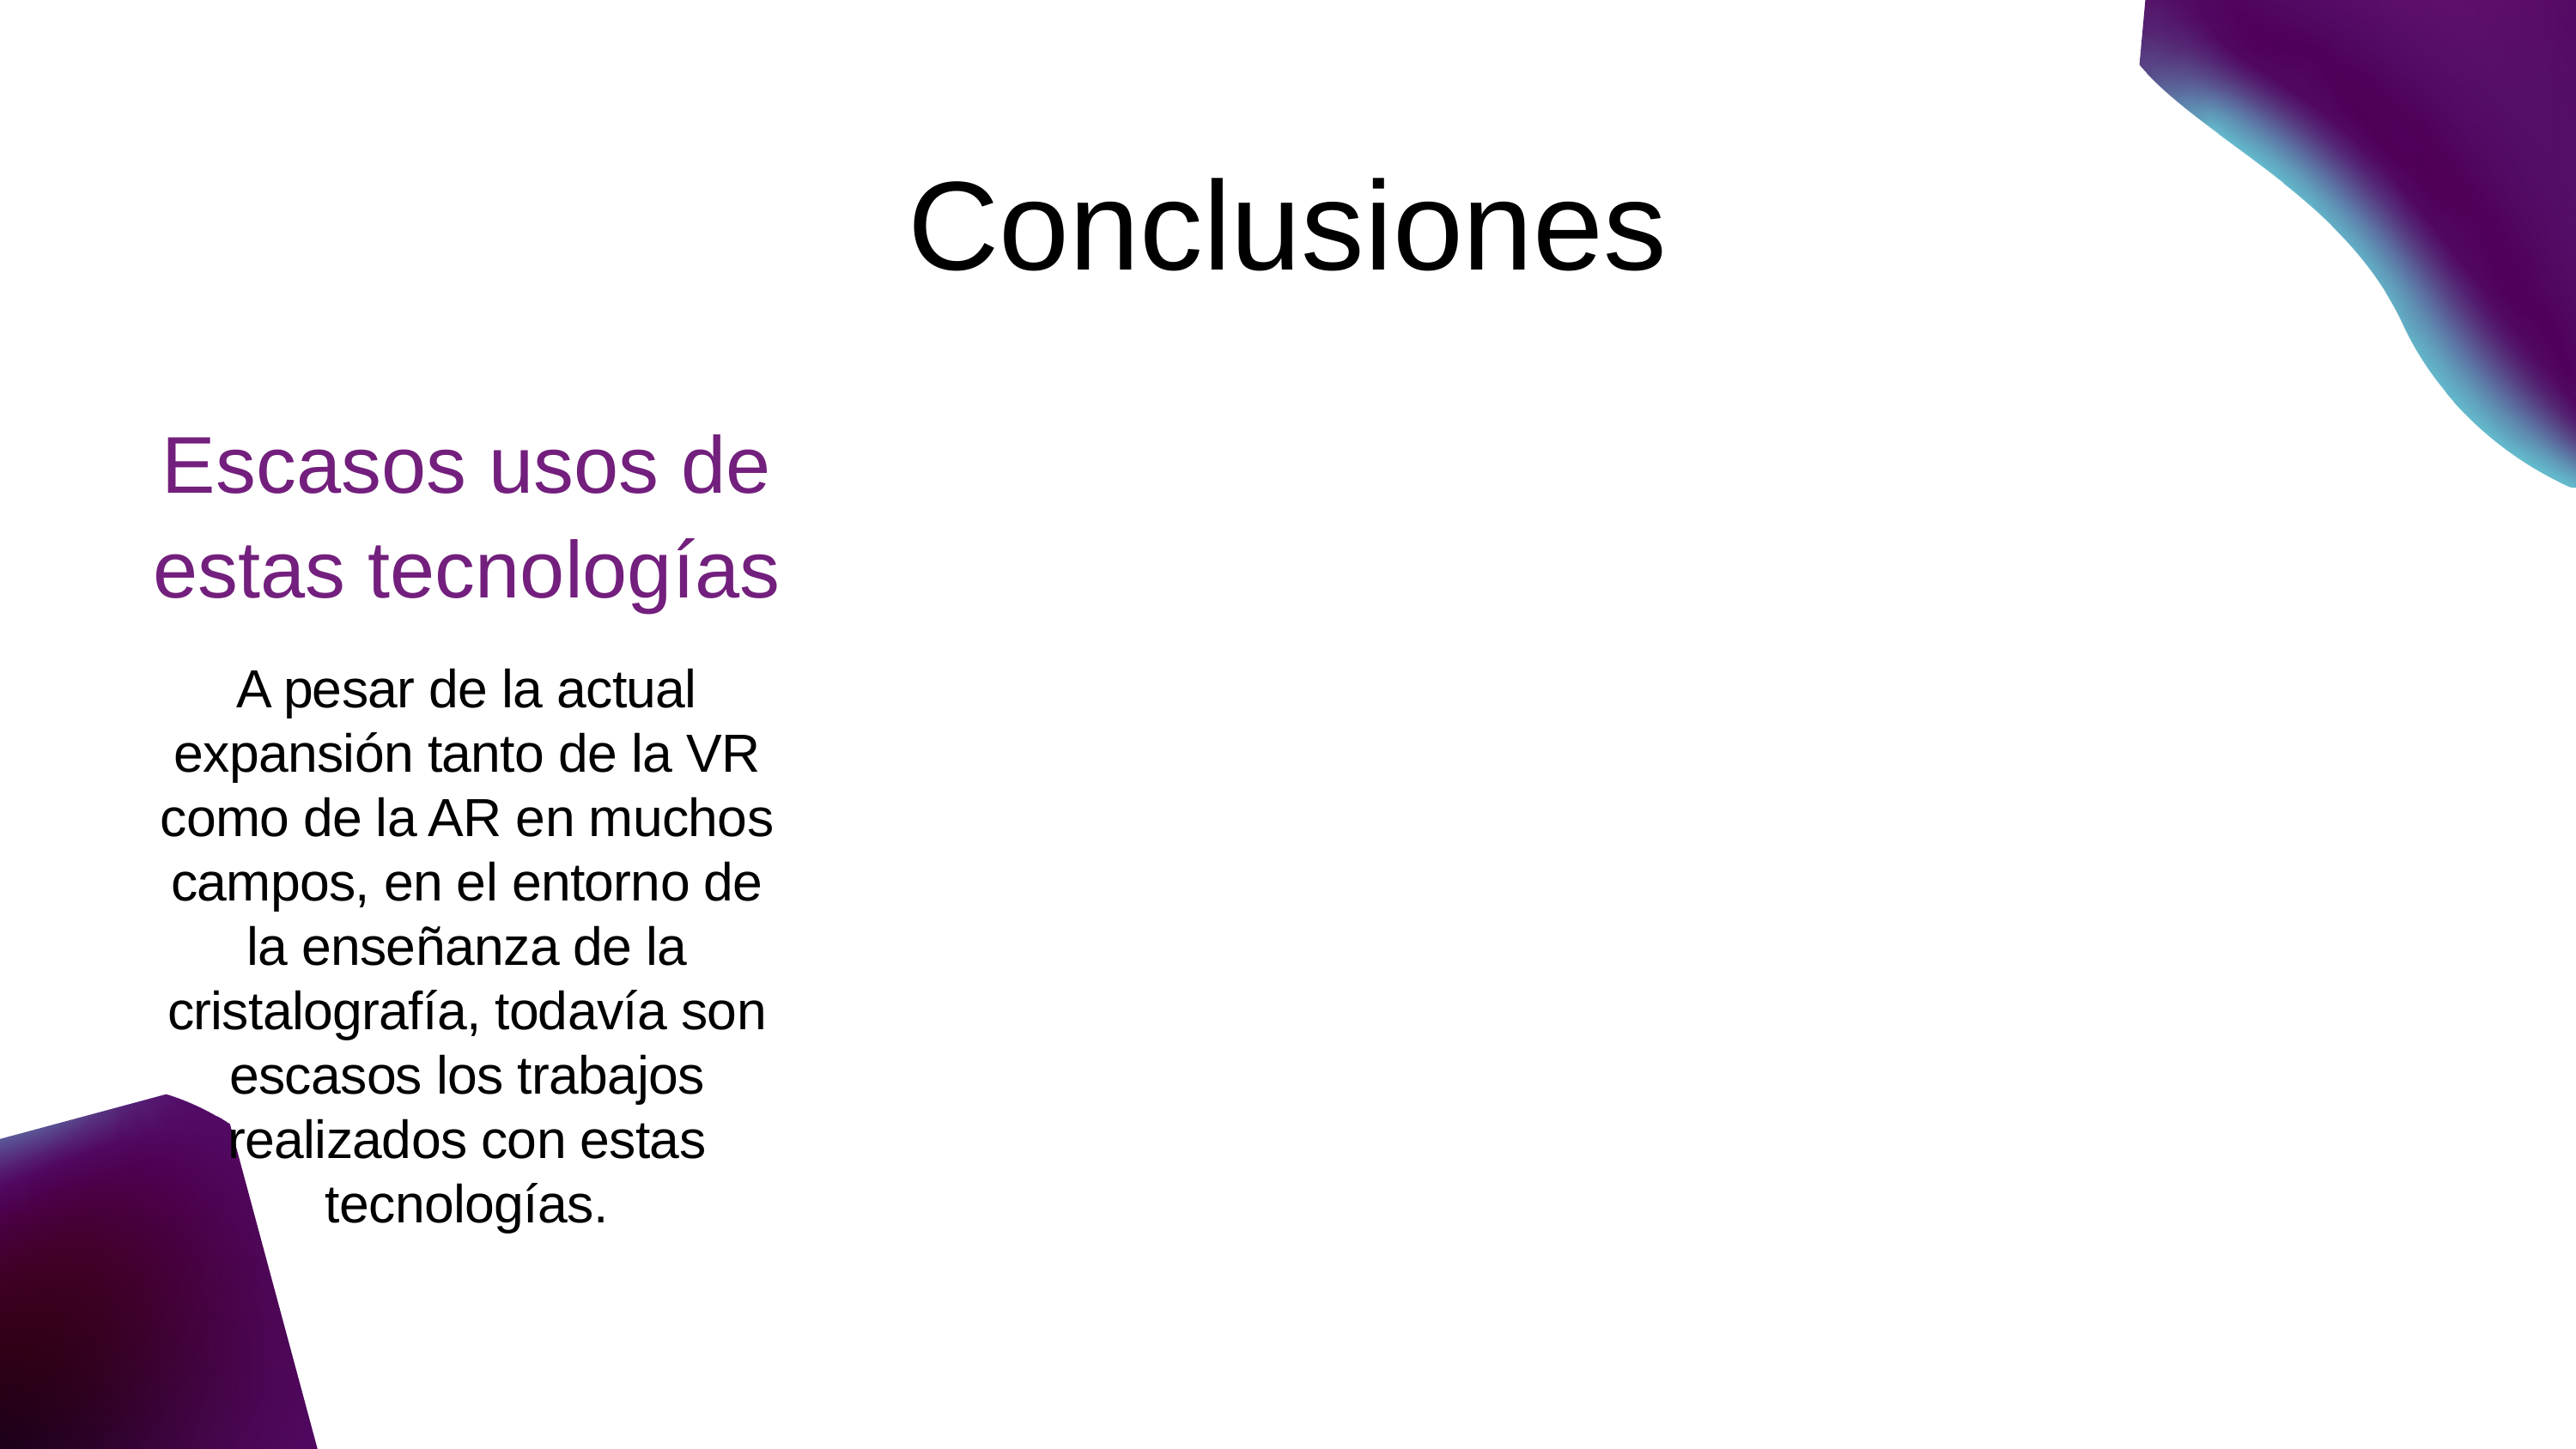

Conclusiones
Escasos usos de estas tecnologías
A pesar de la actual expansión tanto de la VR como de la AR en muchos campos, en el entorno de la enseñanza de la cristalografía, todavía son escasos los trabajos realizados con estas tecnologías.